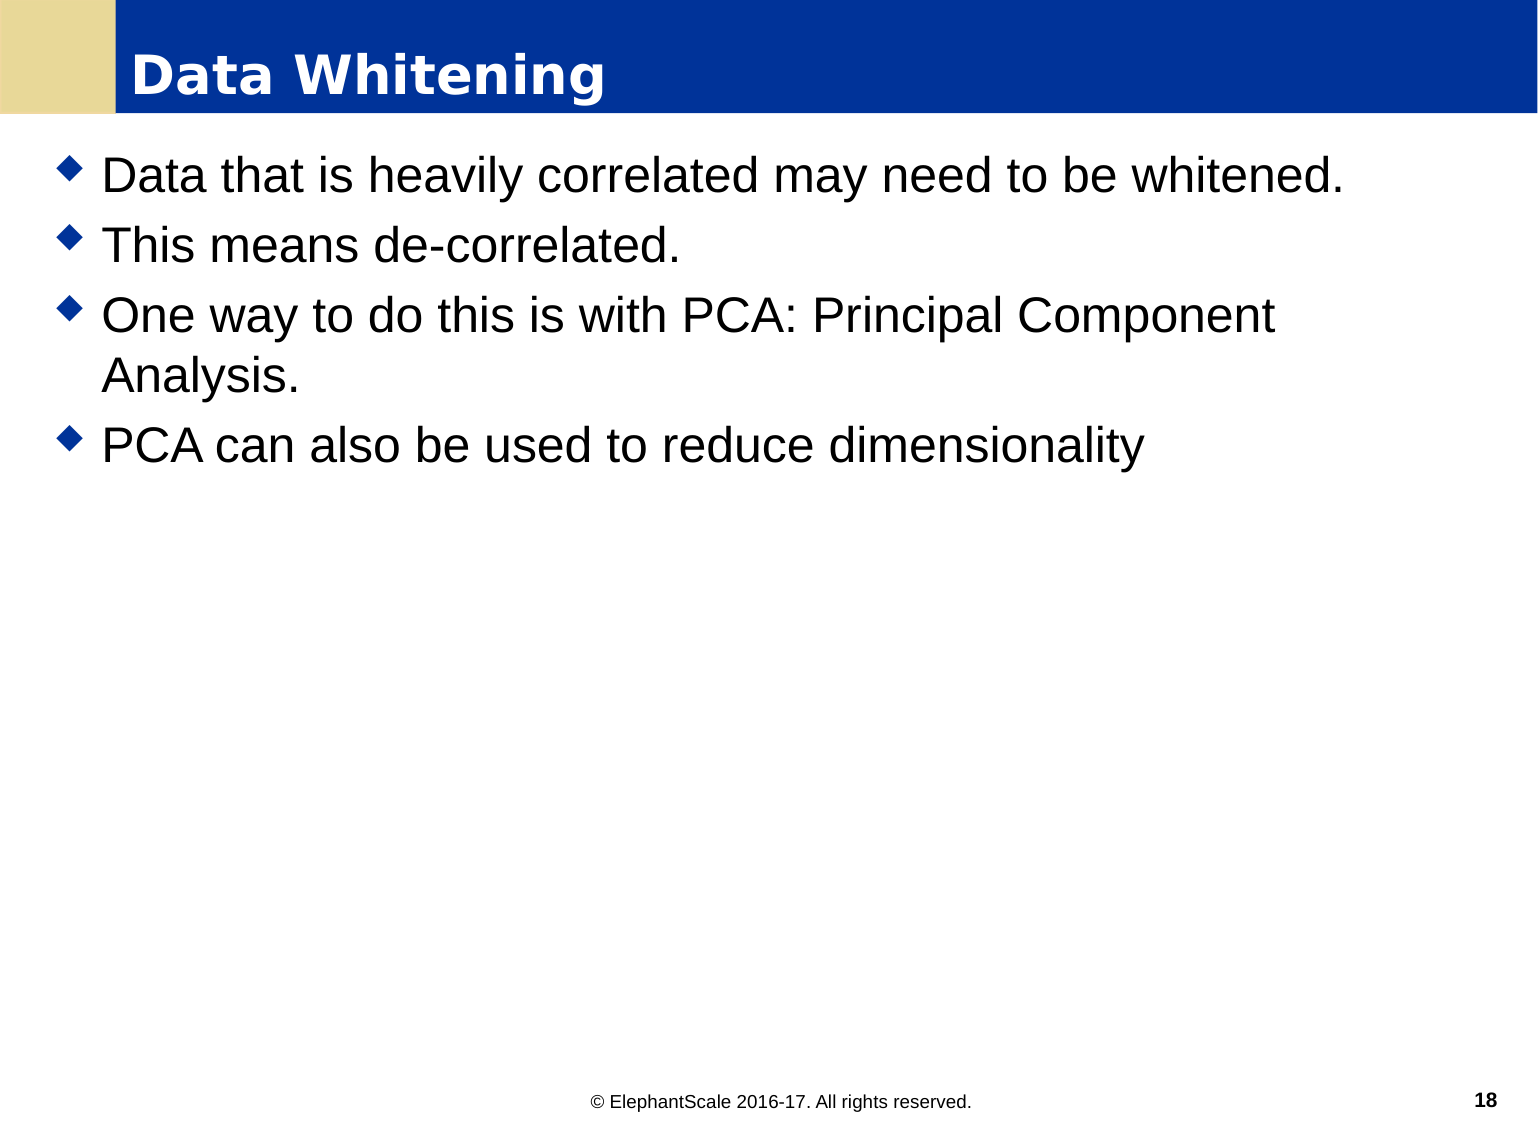

# Data Whitening
Data that is heavily correlated may need to be whitened.
This means de-correlated.
One way to do this is with PCA: Principal Component Analysis.
PCA can also be used to reduce dimensionality
18
© ElephantScale 2016-17. All rights reserved.